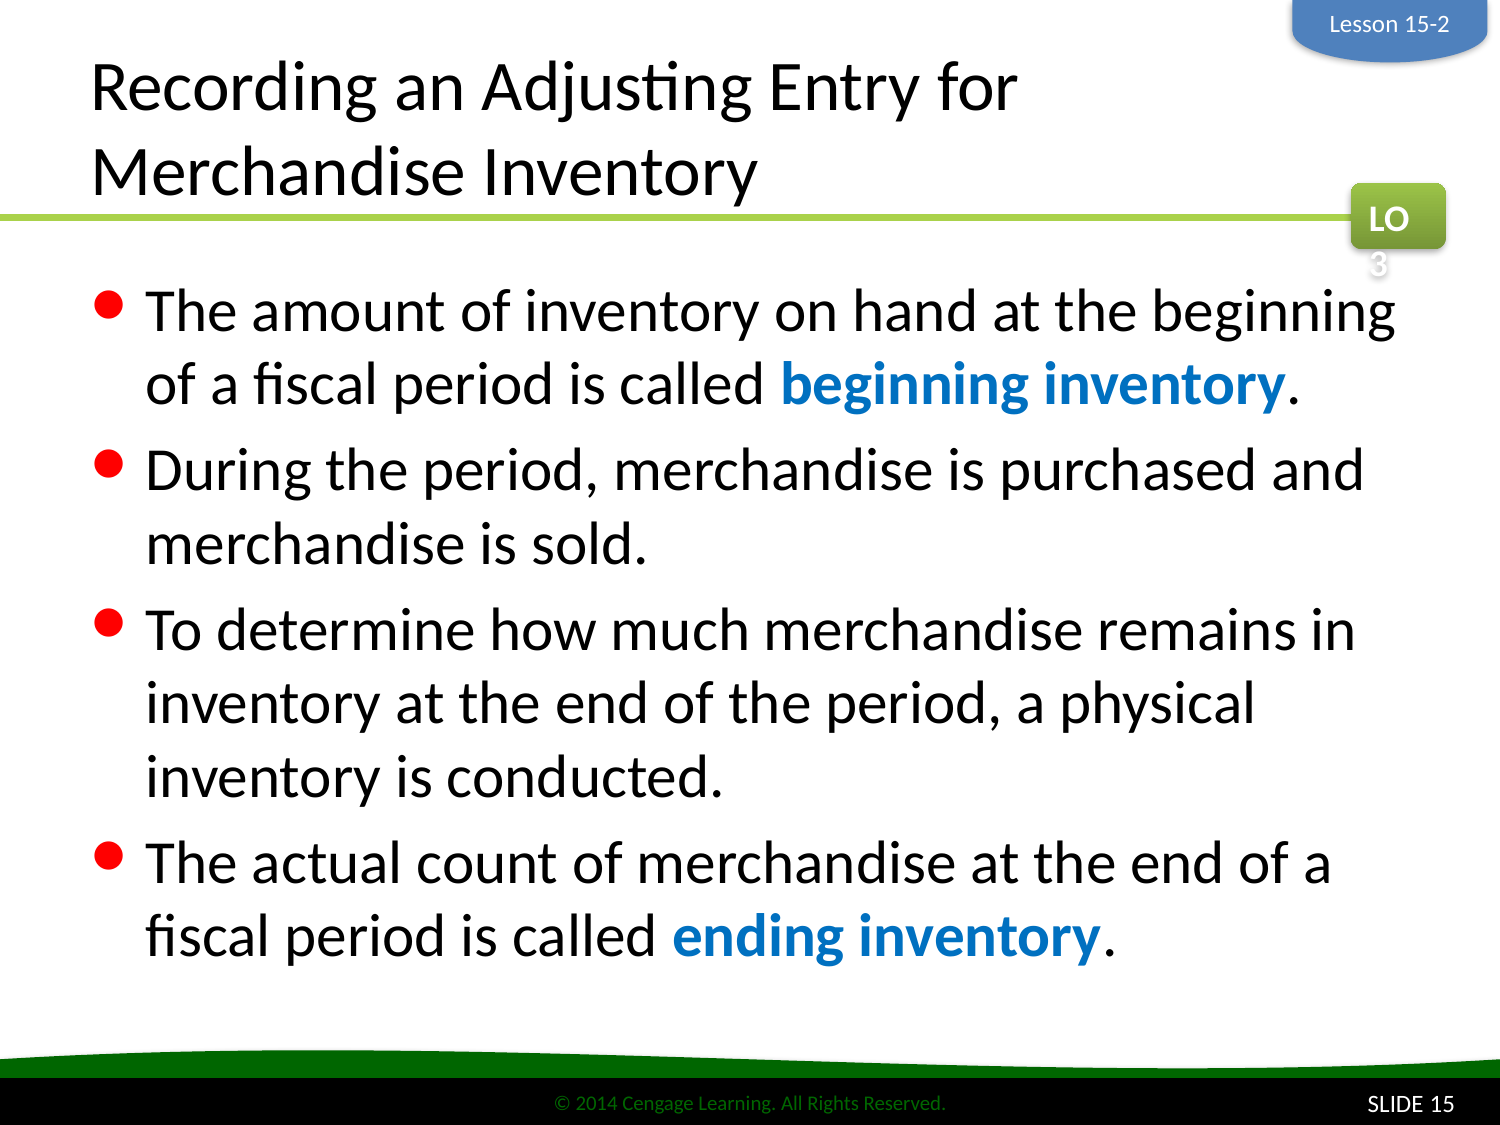

Lesson 15-2

# Recording an Adjusting Entry for Merchandise Inventory
LO3
The amount of inventory on hand at the beginning of a fiscal period is called beginning inventory.
During the period, merchandise is purchased and merchandise is sold.
To determine how much merchandise remains in inventory at the end of the period, a physical inventory is conducted.
The actual count of merchandise at the end of a fiscal period is called ending inventory.
SLIDE 15